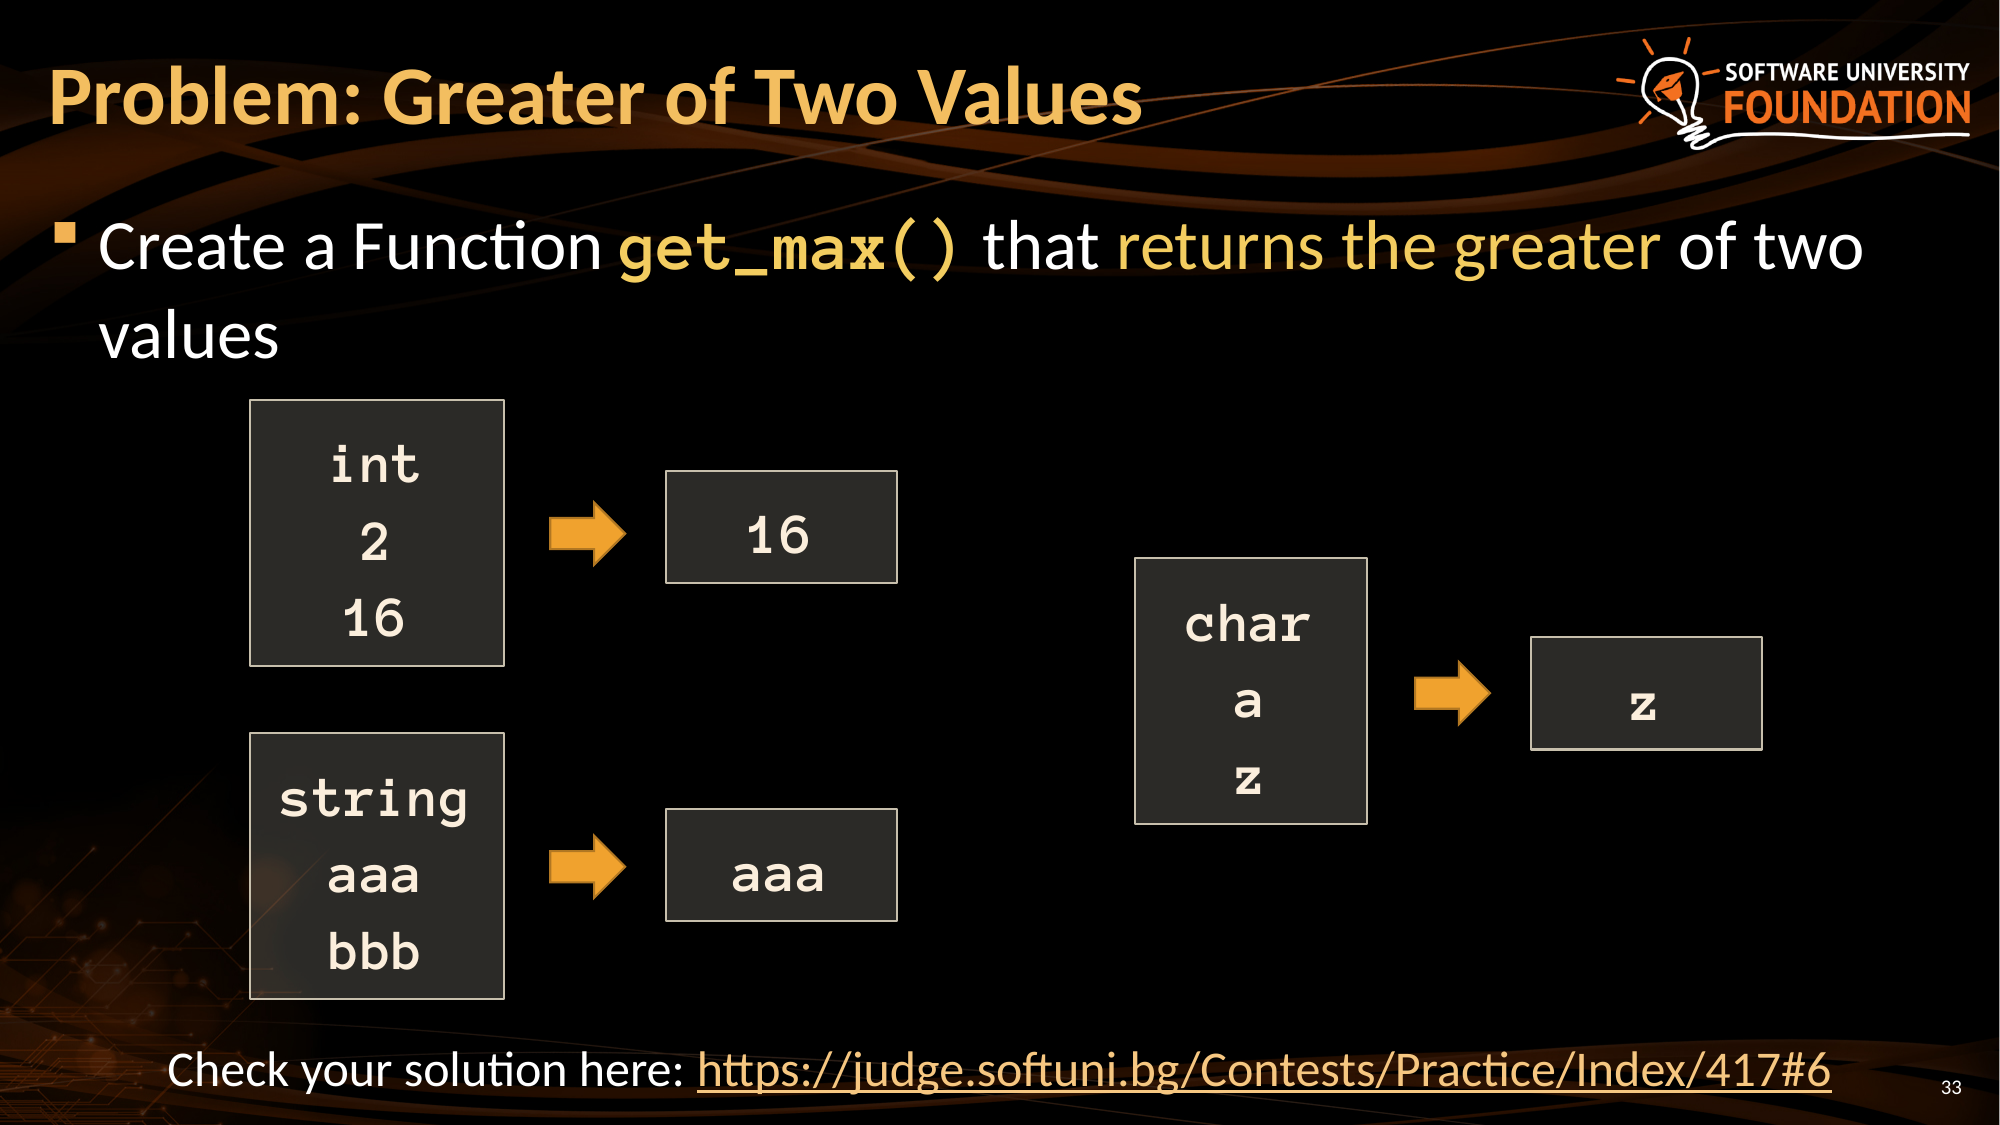

# Problem: Greater of Two Values
Create a Function get_max() that returns the greater of two values
int
2
16
16

char
a
z
z

string
aaa
bbb
aaa

Check your solution here: https://judge.softuni.bg/Contests/Practice/Index/417#6
33